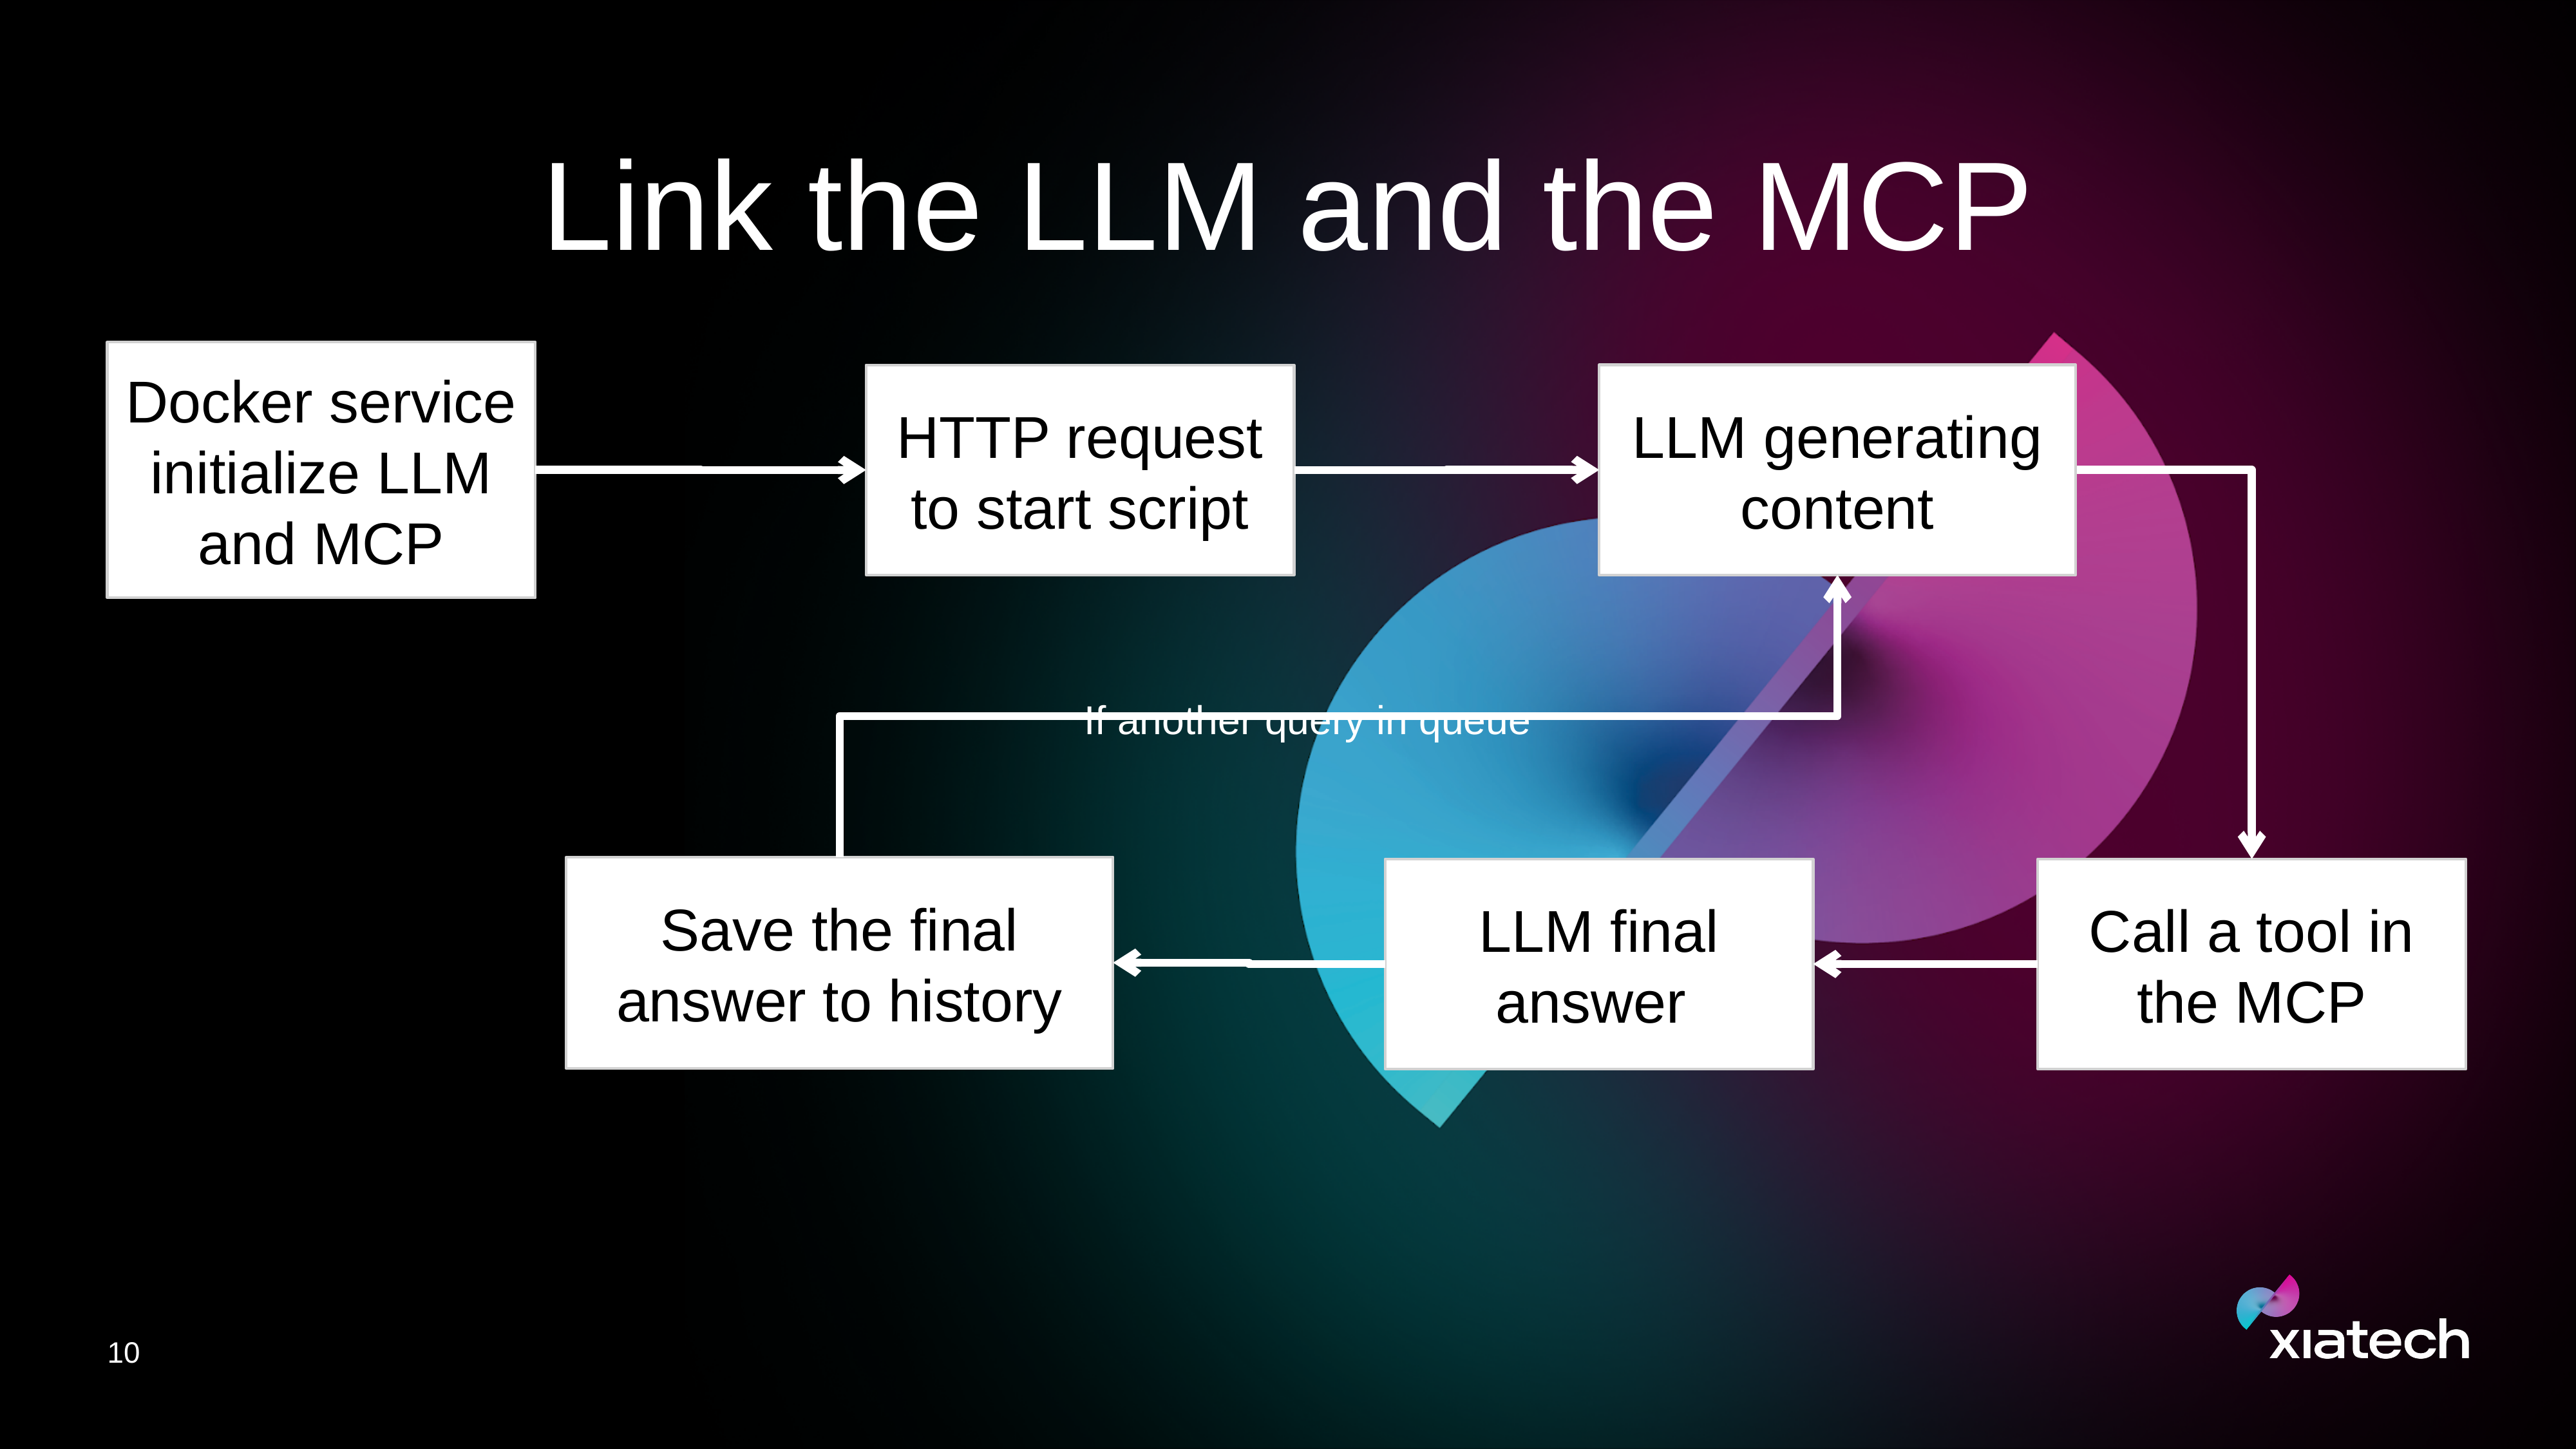

# Link the LLM and the MCP
Docker service
initialize LLM and MCP
LLM generating content
HTTP request
to start script
If another query in queue
Save the final answer to history
LLM final answer
Call a tool in the MCP
10